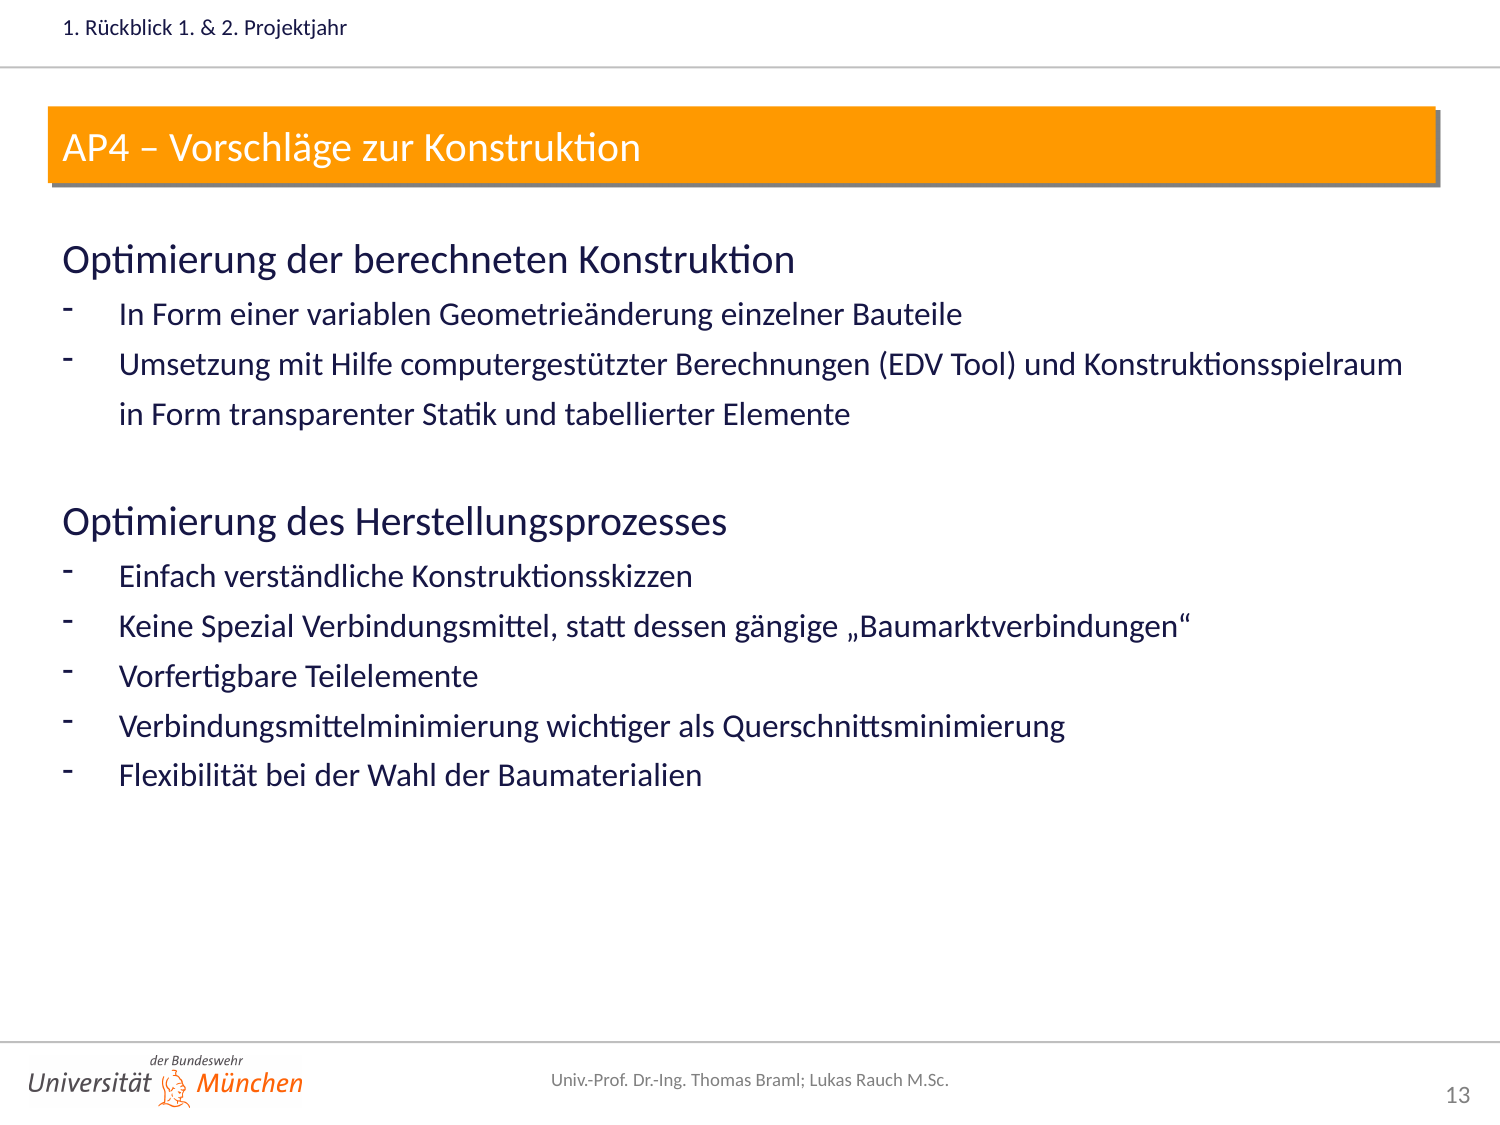

1. Rückblick 1. & 2. Projektjahr
AP4 – Vorschläge zur Konstruktion
Optimierung der berechneten Konstruktion
In Form einer variablen Geometrieänderung einzelner Bauteile
Umsetzung mit Hilfe computergestützter Berechnungen (EDV Tool) und Konstruktionsspielraum in Form transparenter Statik und tabellierter Elemente

Optimierung des Herstellungsprozesses
Einfach verständliche Konstruktionsskizzen
Keine Spezial Verbindungsmittel, statt dessen gängige „Baumarktverbindungen“
Vorfertigbare Teilelemente
Verbindungsmittelminimierung wichtiger als Querschnittsminimierung
Flexibilität bei der Wahl der Baumaterialien